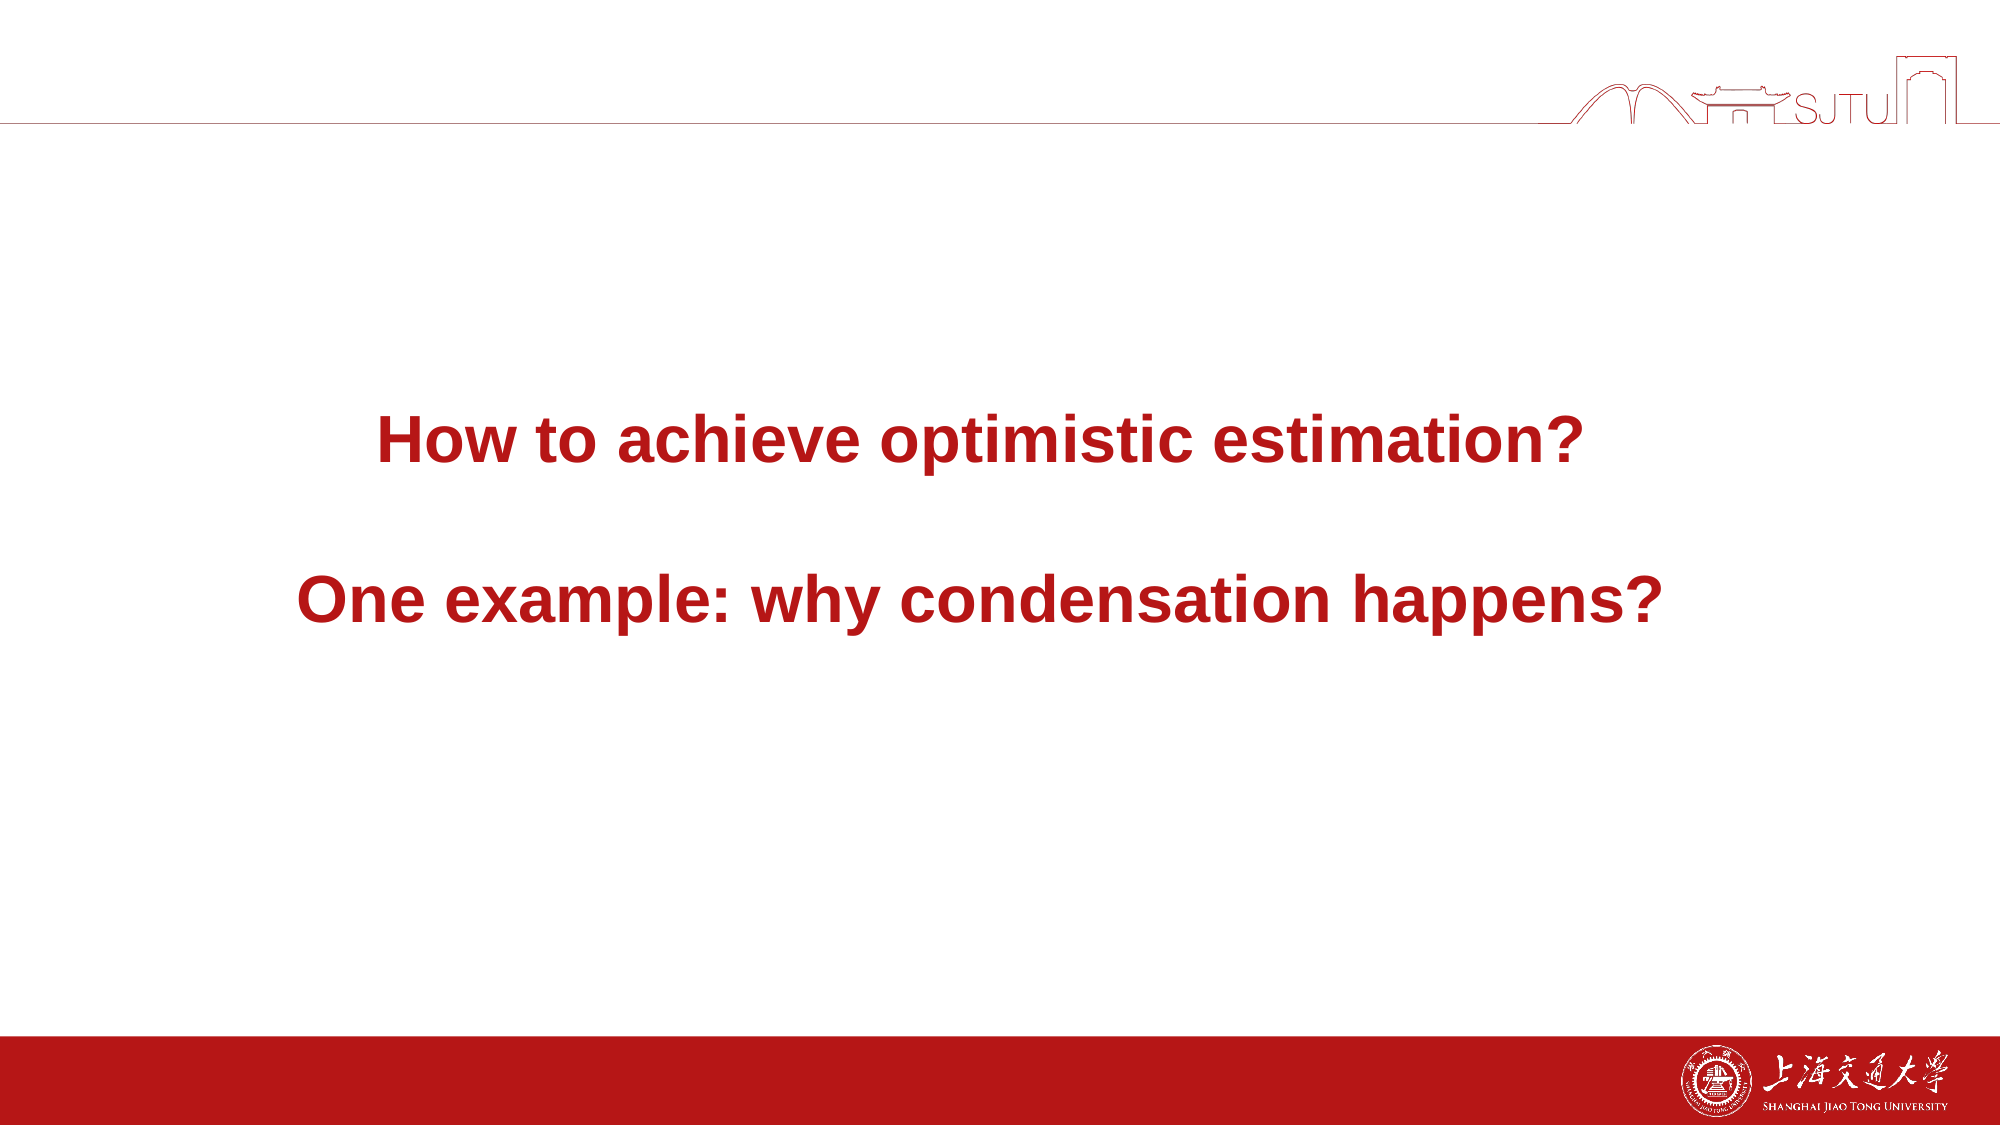

# How to achieve optimistic estimation? One example: why condensation happens?